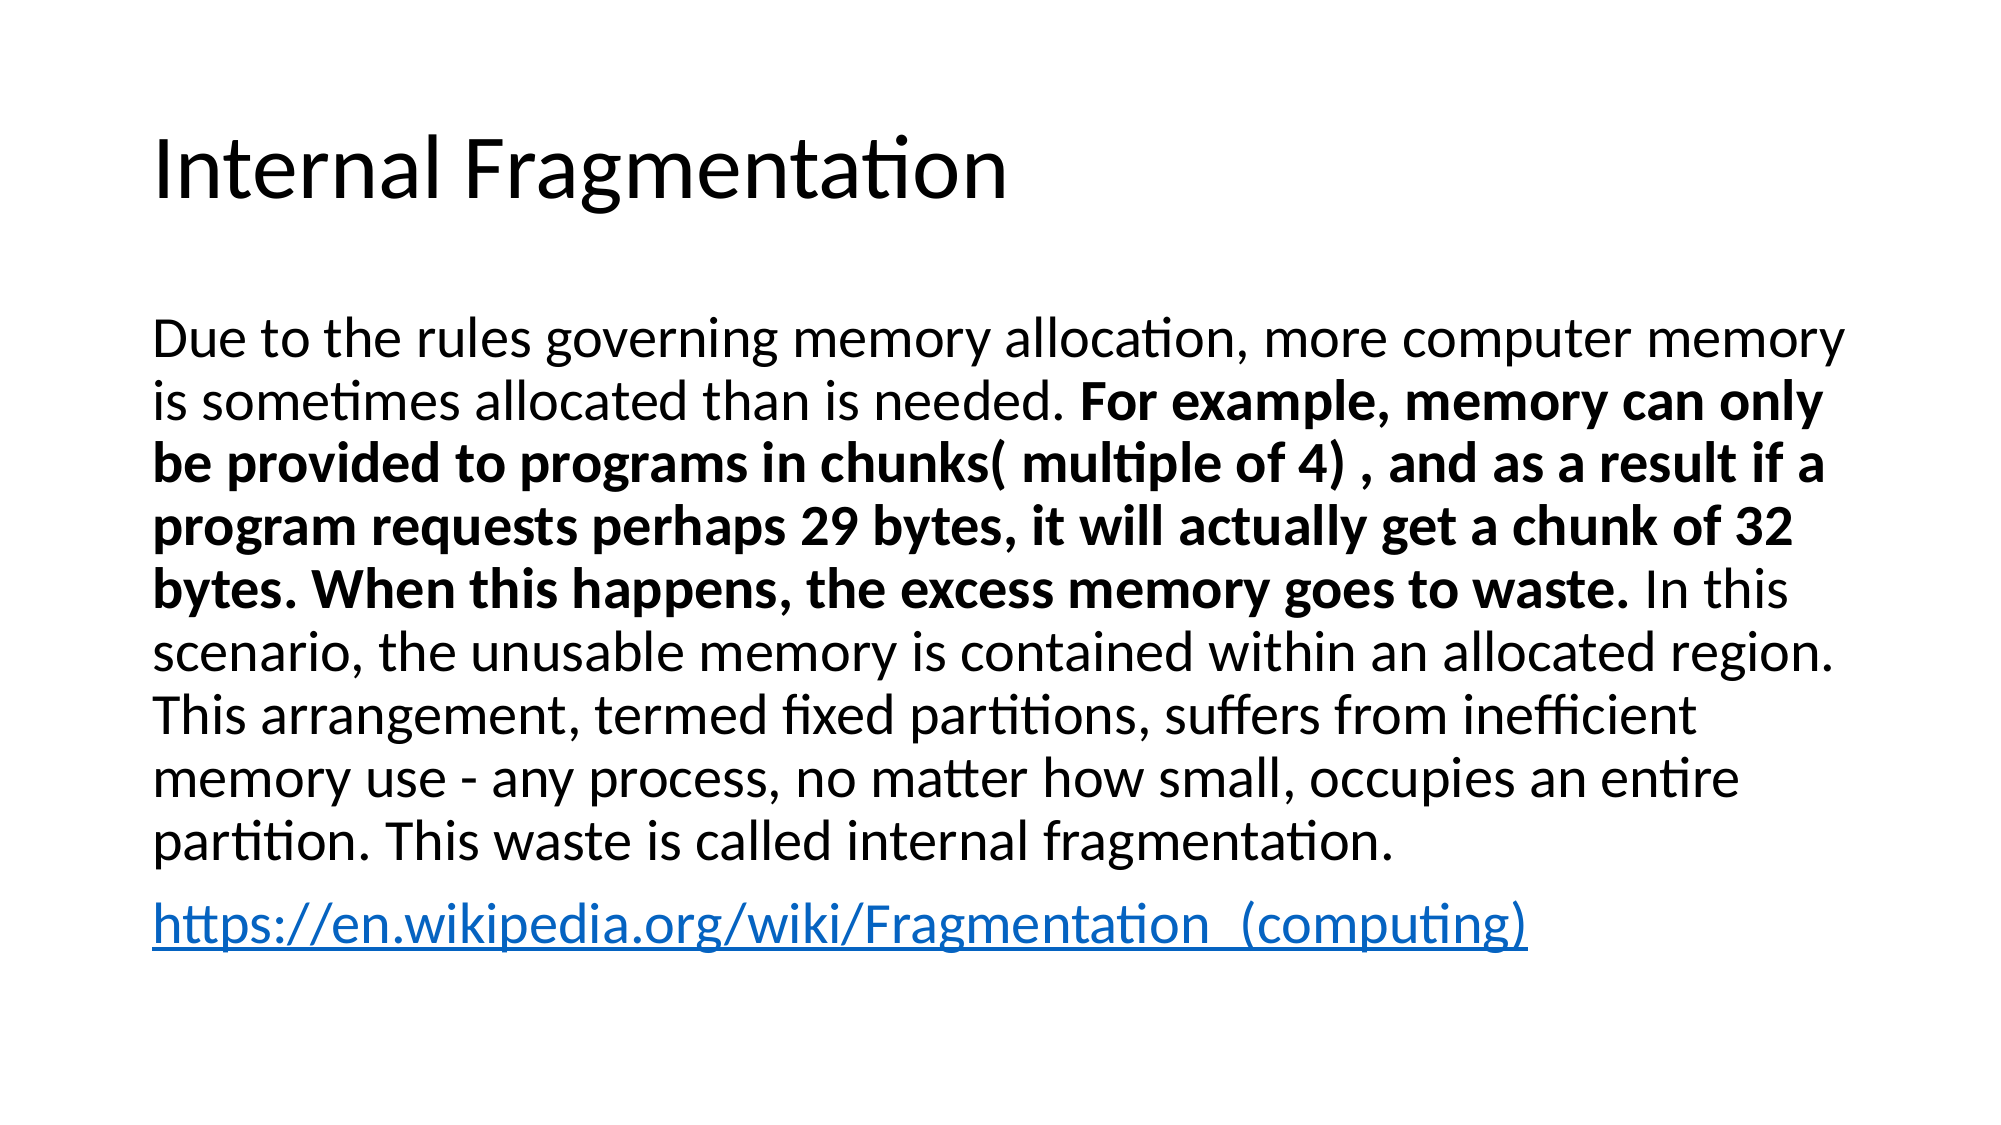

# Internal Fragmentation
Due to the rules governing memory allocation, more computer memory is sometimes allocated than is needed. For example, memory can only be provided to programs in chunks( multiple of 4) , and as a result if a program requests perhaps 29 bytes, it will actually get a chunk of 32 bytes. When this happens, the excess memory goes to waste. In this scenario, the unusable memory is contained within an allocated region. This arrangement, termed fixed partitions, suffers from inefficient memory use - any process, no matter how small, occupies an entire partition. This waste is called internal fragmentation.
https://en.wikipedia.org/wiki/Fragmentation_(computing)